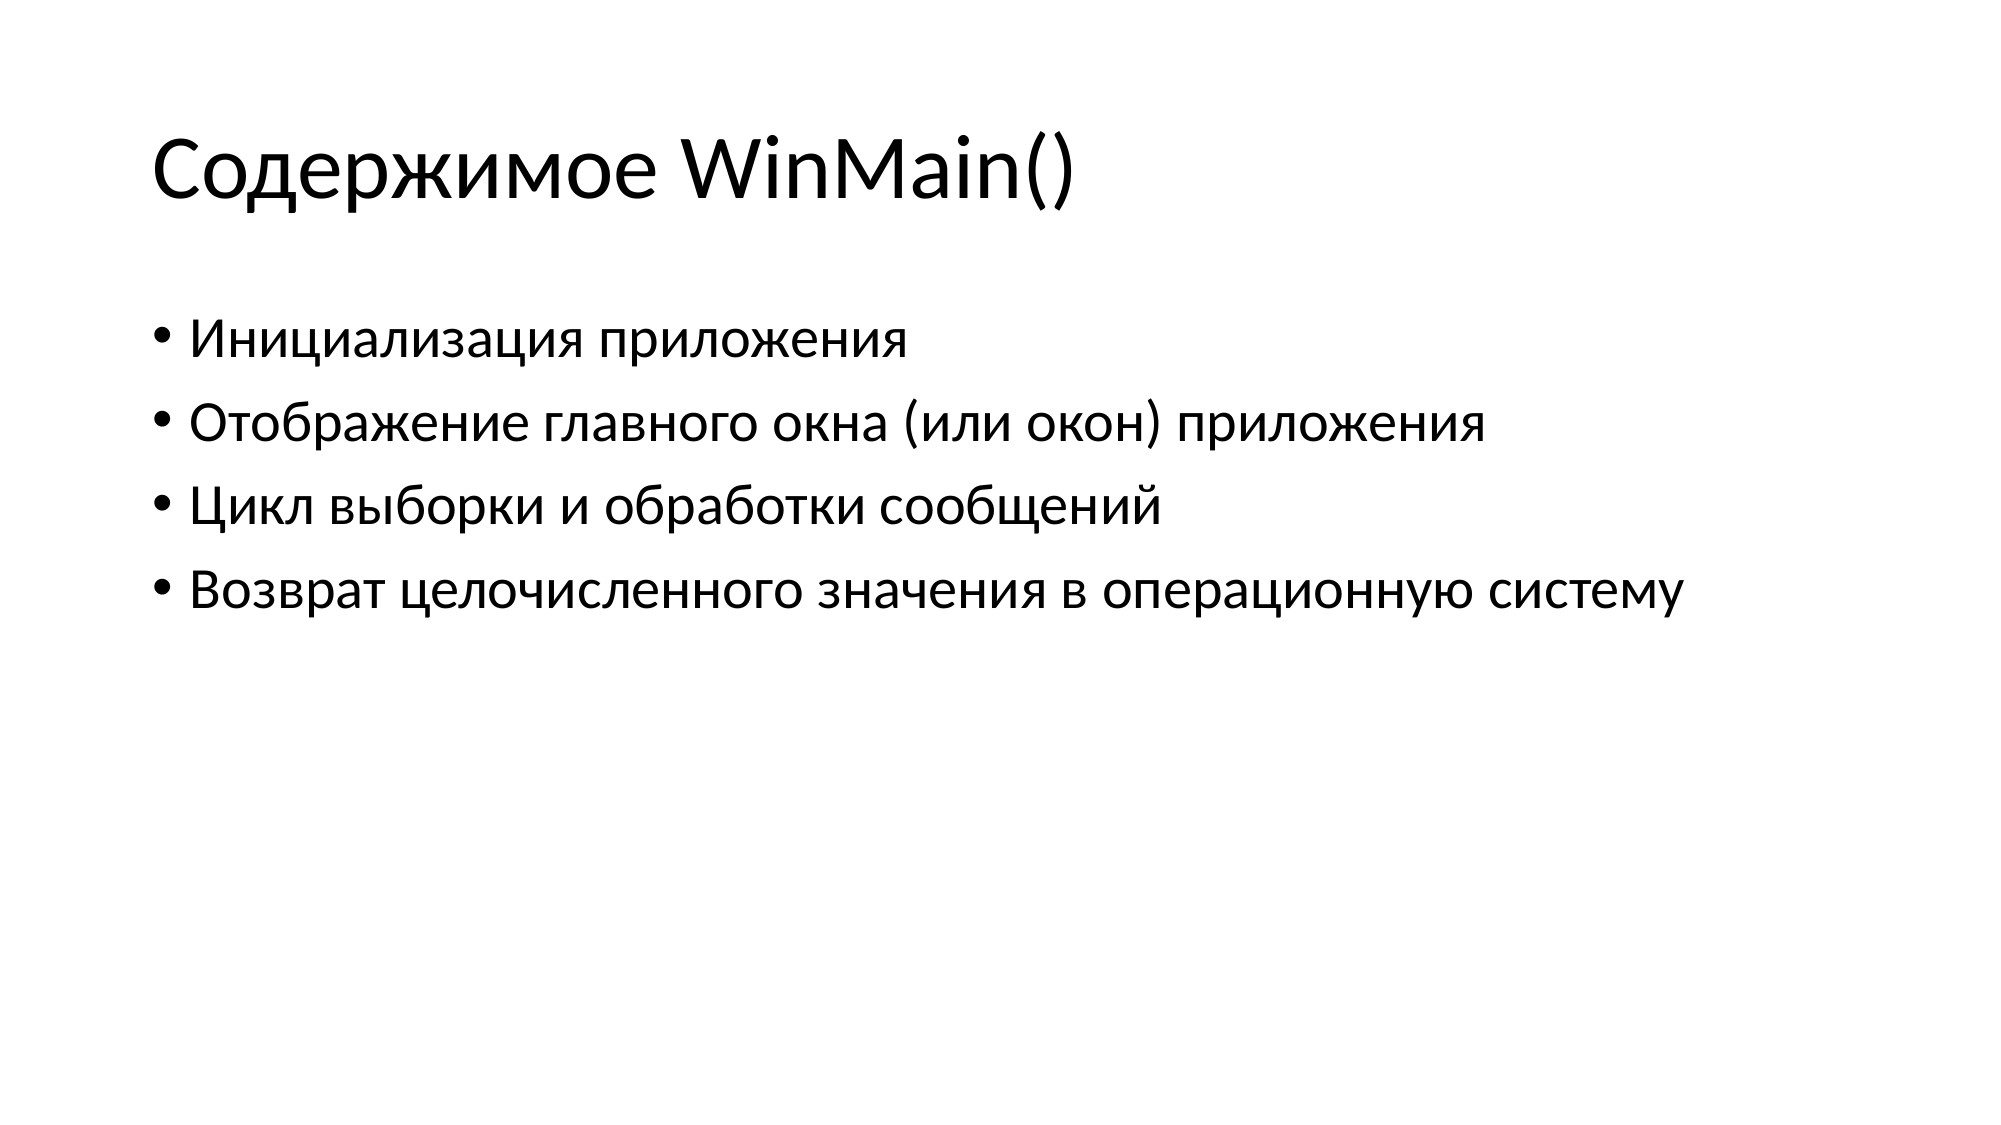

# Содержимое WinMain()
Инициализация приложения
Отображение главного окна (или окон) приложения
Цикл выборки и обработки сообщений
Возврат целочисленного значения в операционную систему